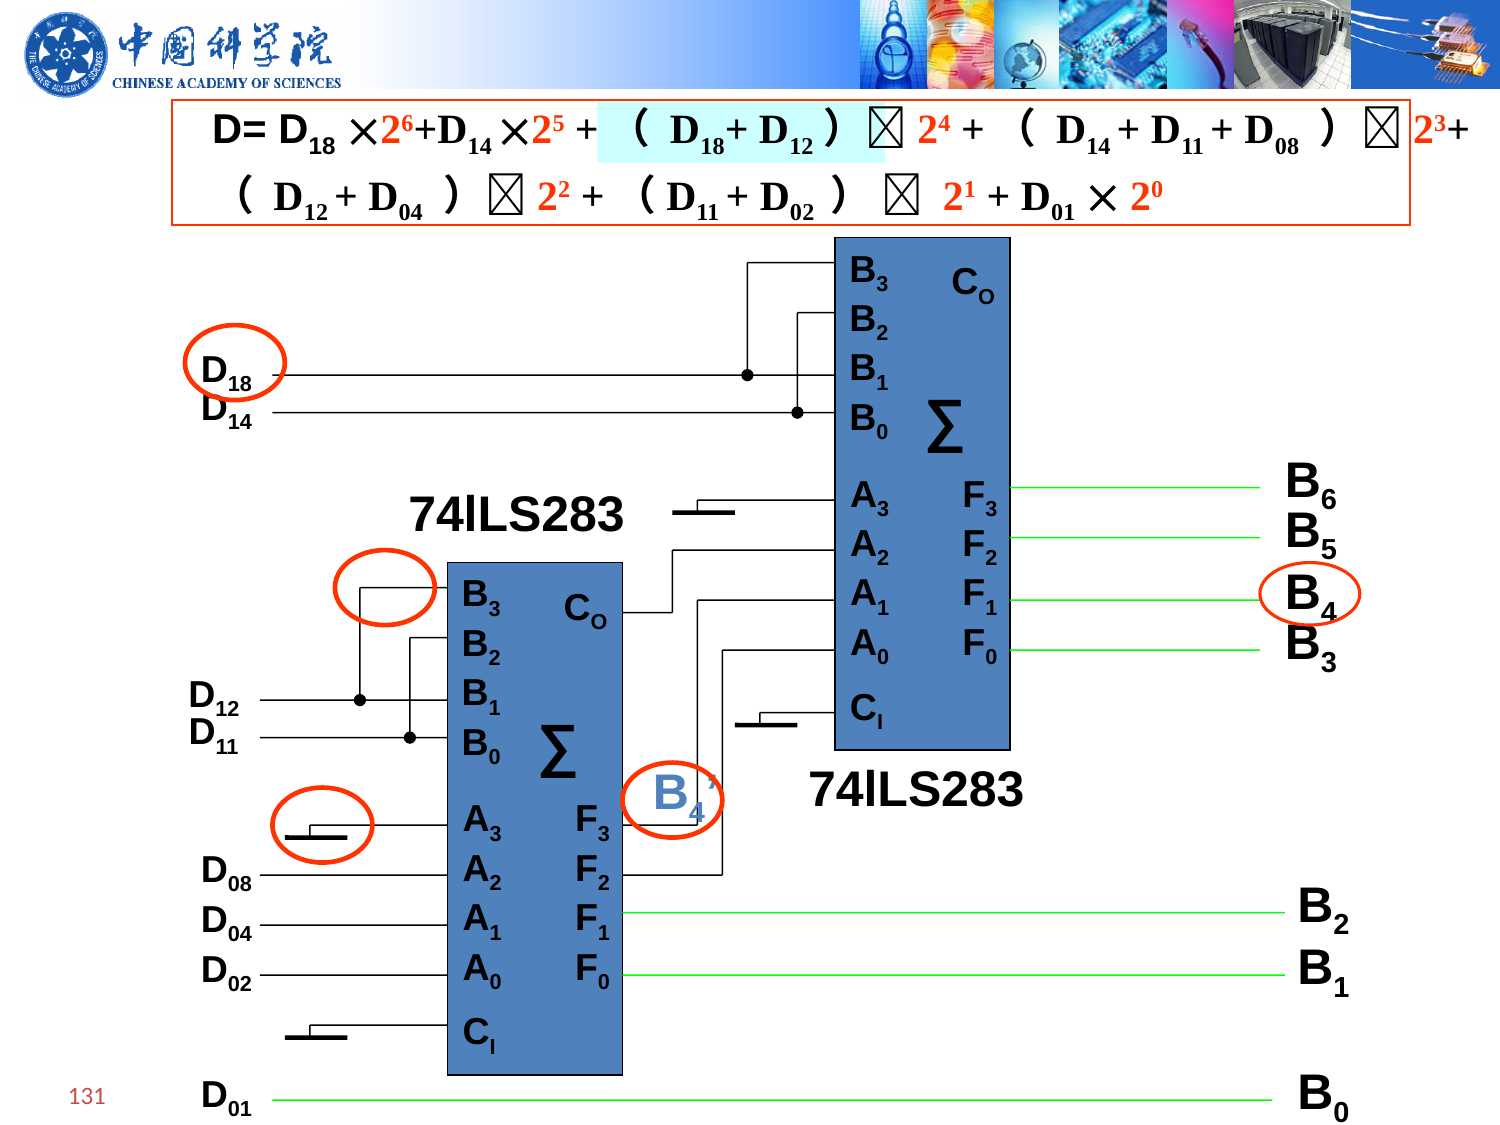

D= D18 ×26+D14 ×25 +（ D18+ D12）×24 +（ D14 + D11 + D08 ）×23+
（ D12 + D04 ）×22 +（D11 + D02 ） × 21 + D01 × 20

B3
B2
B1
B0

CO
∑
A3
A2
A1
A0

F3
F2
F1
F0

CI

D18
D14

B6

74lLS283

B5

B3
B2
B1
B0

CO
∑
A3
A2
A1
A0

F3
F2
F1
F0

CI
B4

B3

D12
D11

74lLS283

D08

D04
B2

D02
B1

D01
B0

B4’